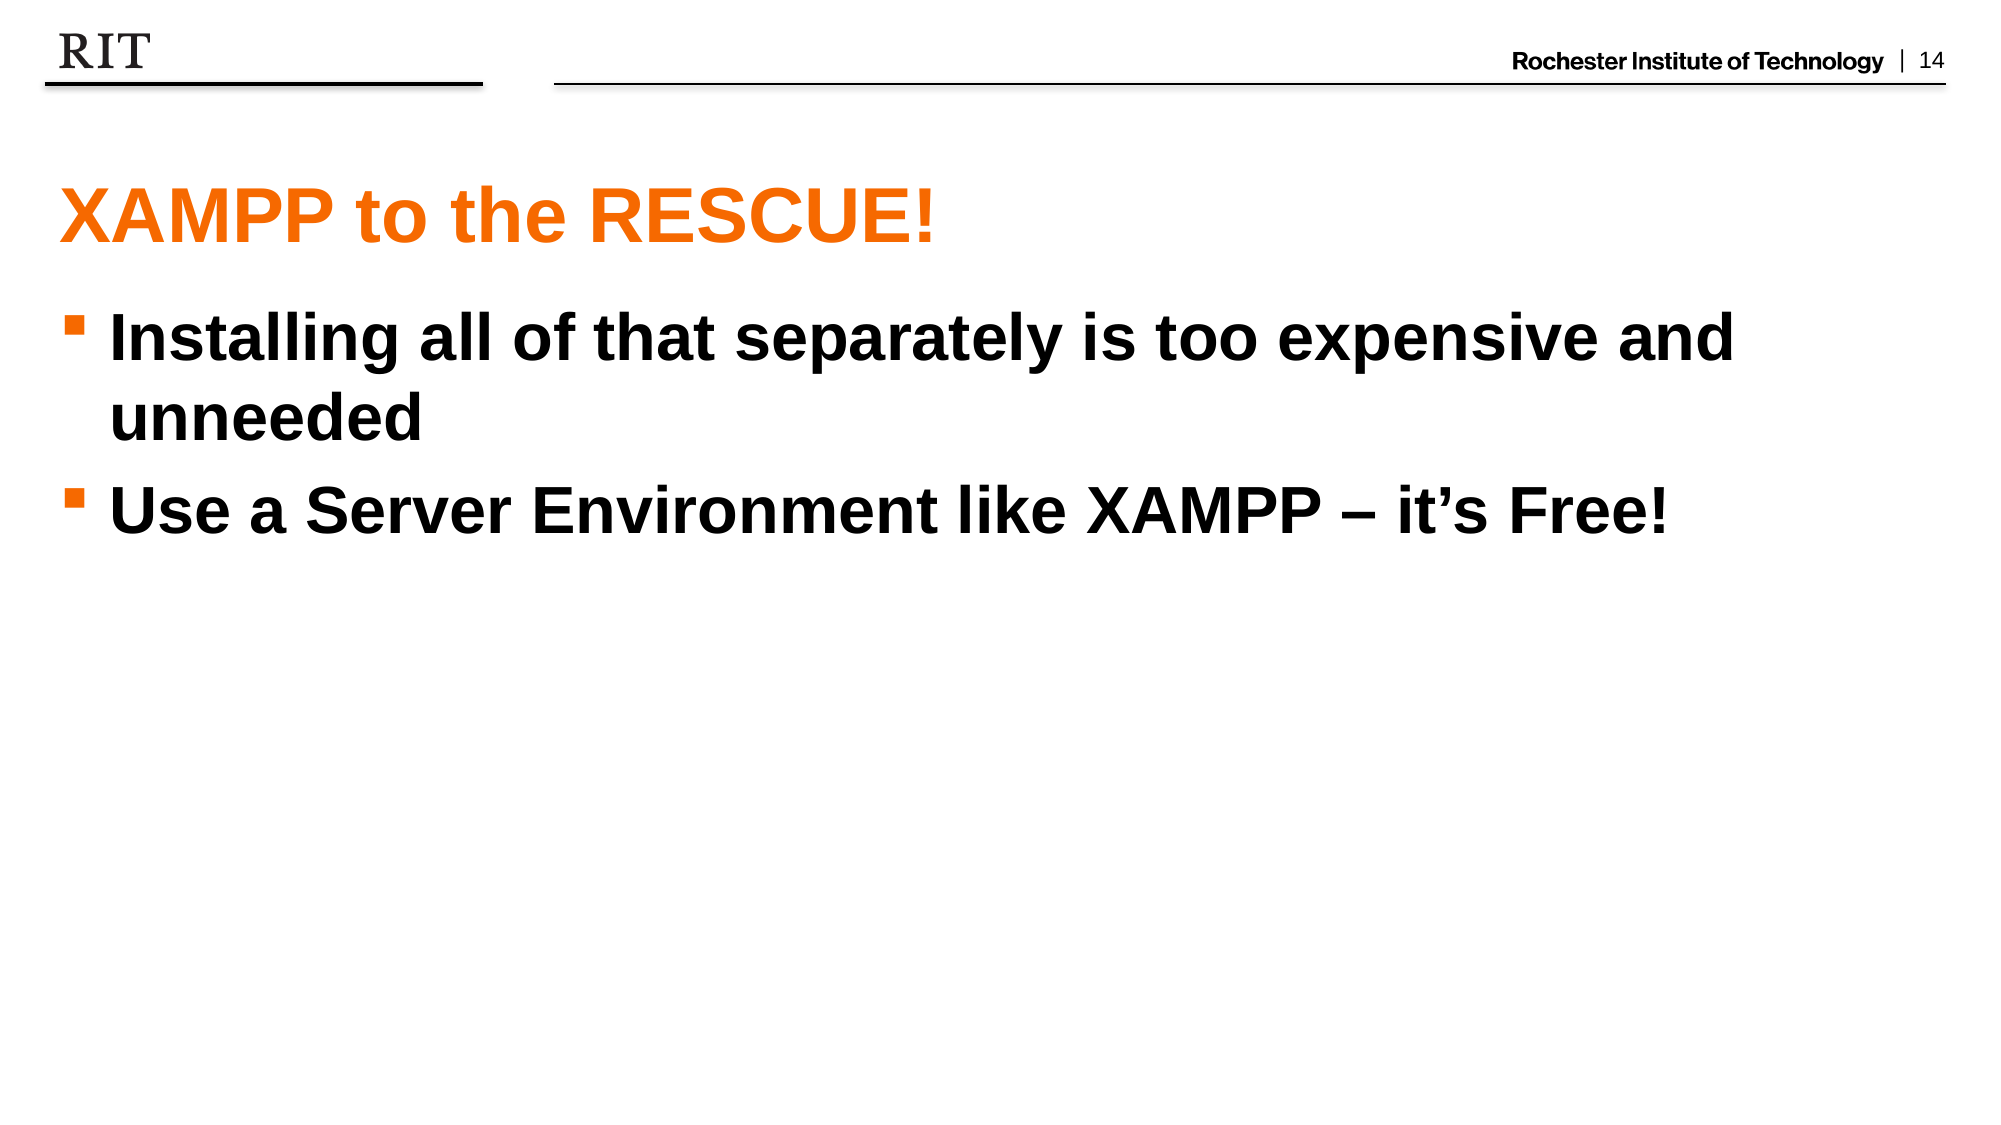

# XAMPP to the RESCUE!
Installing all of that separately is too expensive and unneeded
Use a Server Environment like XAMPP – it’s Free!